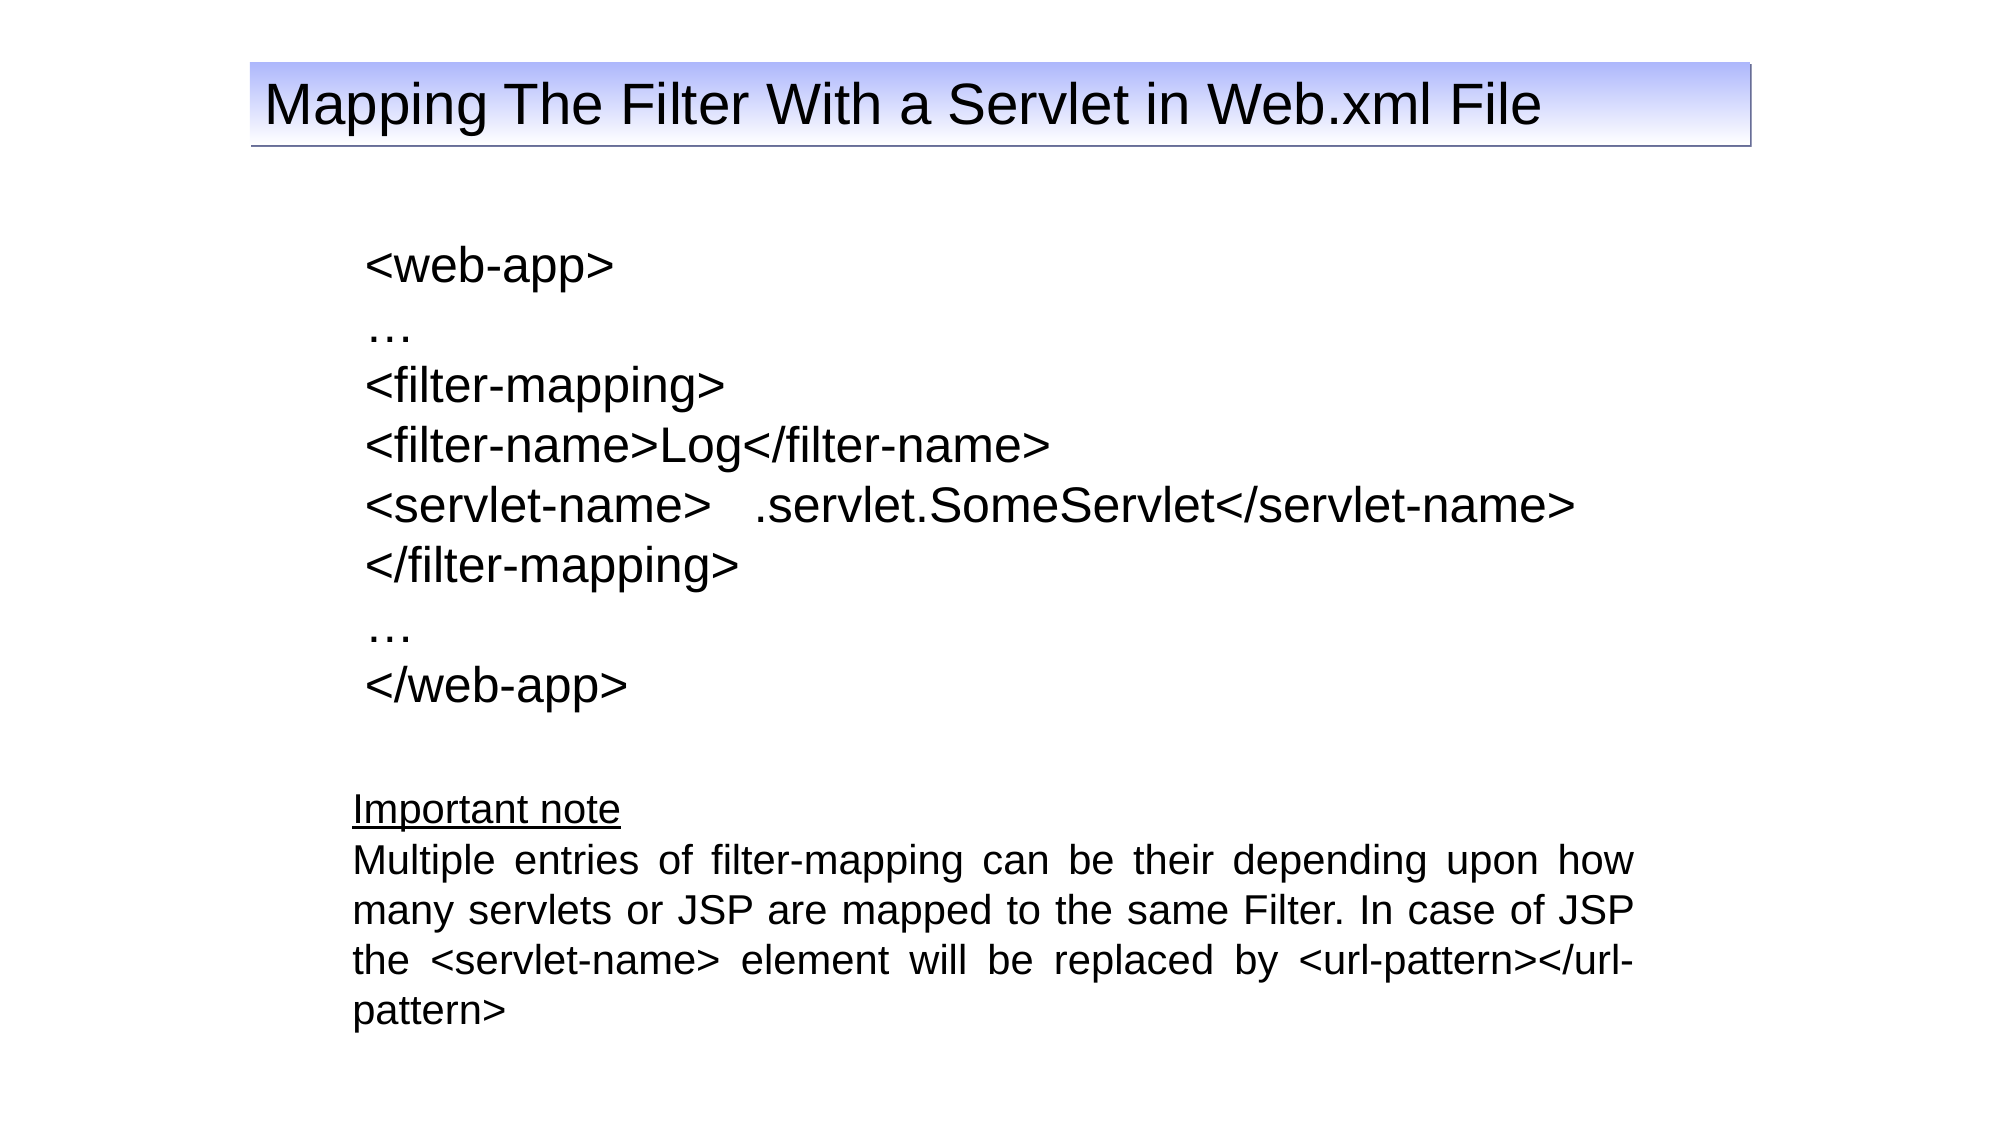

Mapping The Filter With a Servlet in Web.xml File
<web-app>
…
<filter-mapping>
<filter-name>Log</filter-name>
<servlet-name>   .servlet.SomeServlet</servlet-name>
</filter-mapping>
…
</web-app>
Important note
Multiple entries of filter-mapping can be their depending upon how many servlets or JSP are mapped to the same Filter. In case of JSP the <servlet-name> element will be replaced by <url-pattern></url-pattern>